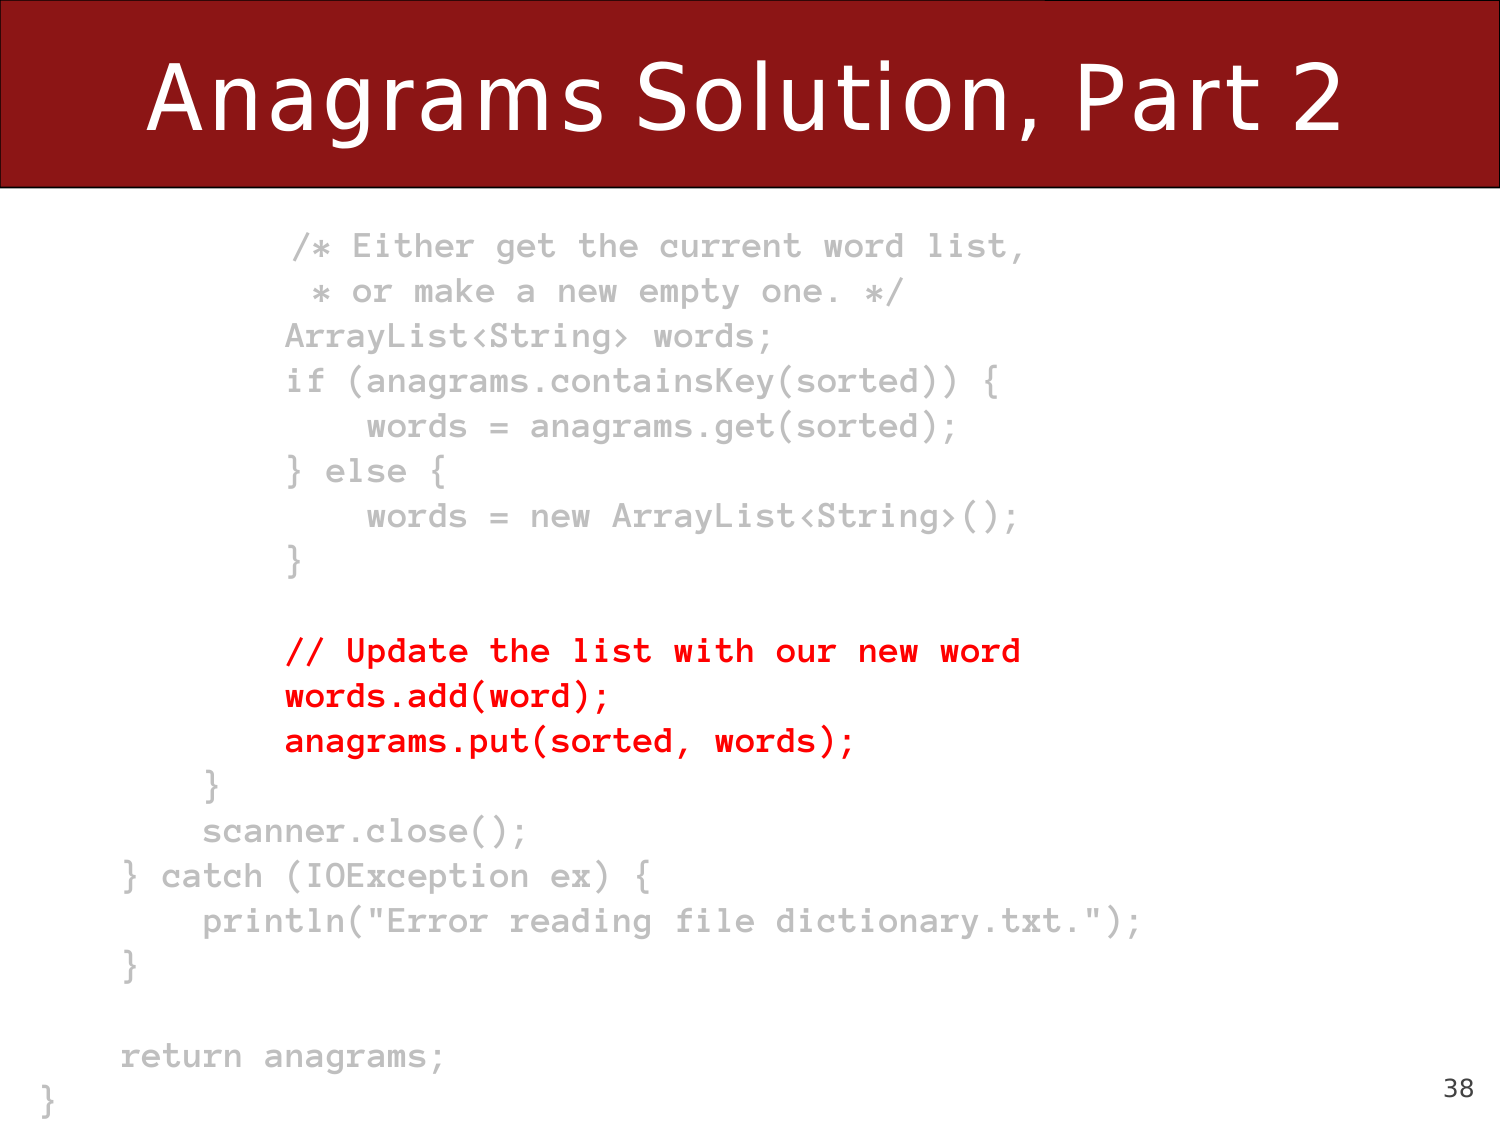

# Anagrams Solution, Part 2
 	     /* Either get the current word list,
	      * or make a new empty one. */
            ArrayList<String> words;
            if (anagrams.containsKey(sorted)) {
                words = anagrams.get(sorted);
            } else {
                words = new ArrayList<String>();
            }

            // Update the list with our new word
            words.add(word);
            anagrams.put(sorted, words);
        }
        scanner.close();
    } catch (IOException ex) {
        println("Error reading file dictionary.txt.");
    }

    return anagrams;
}